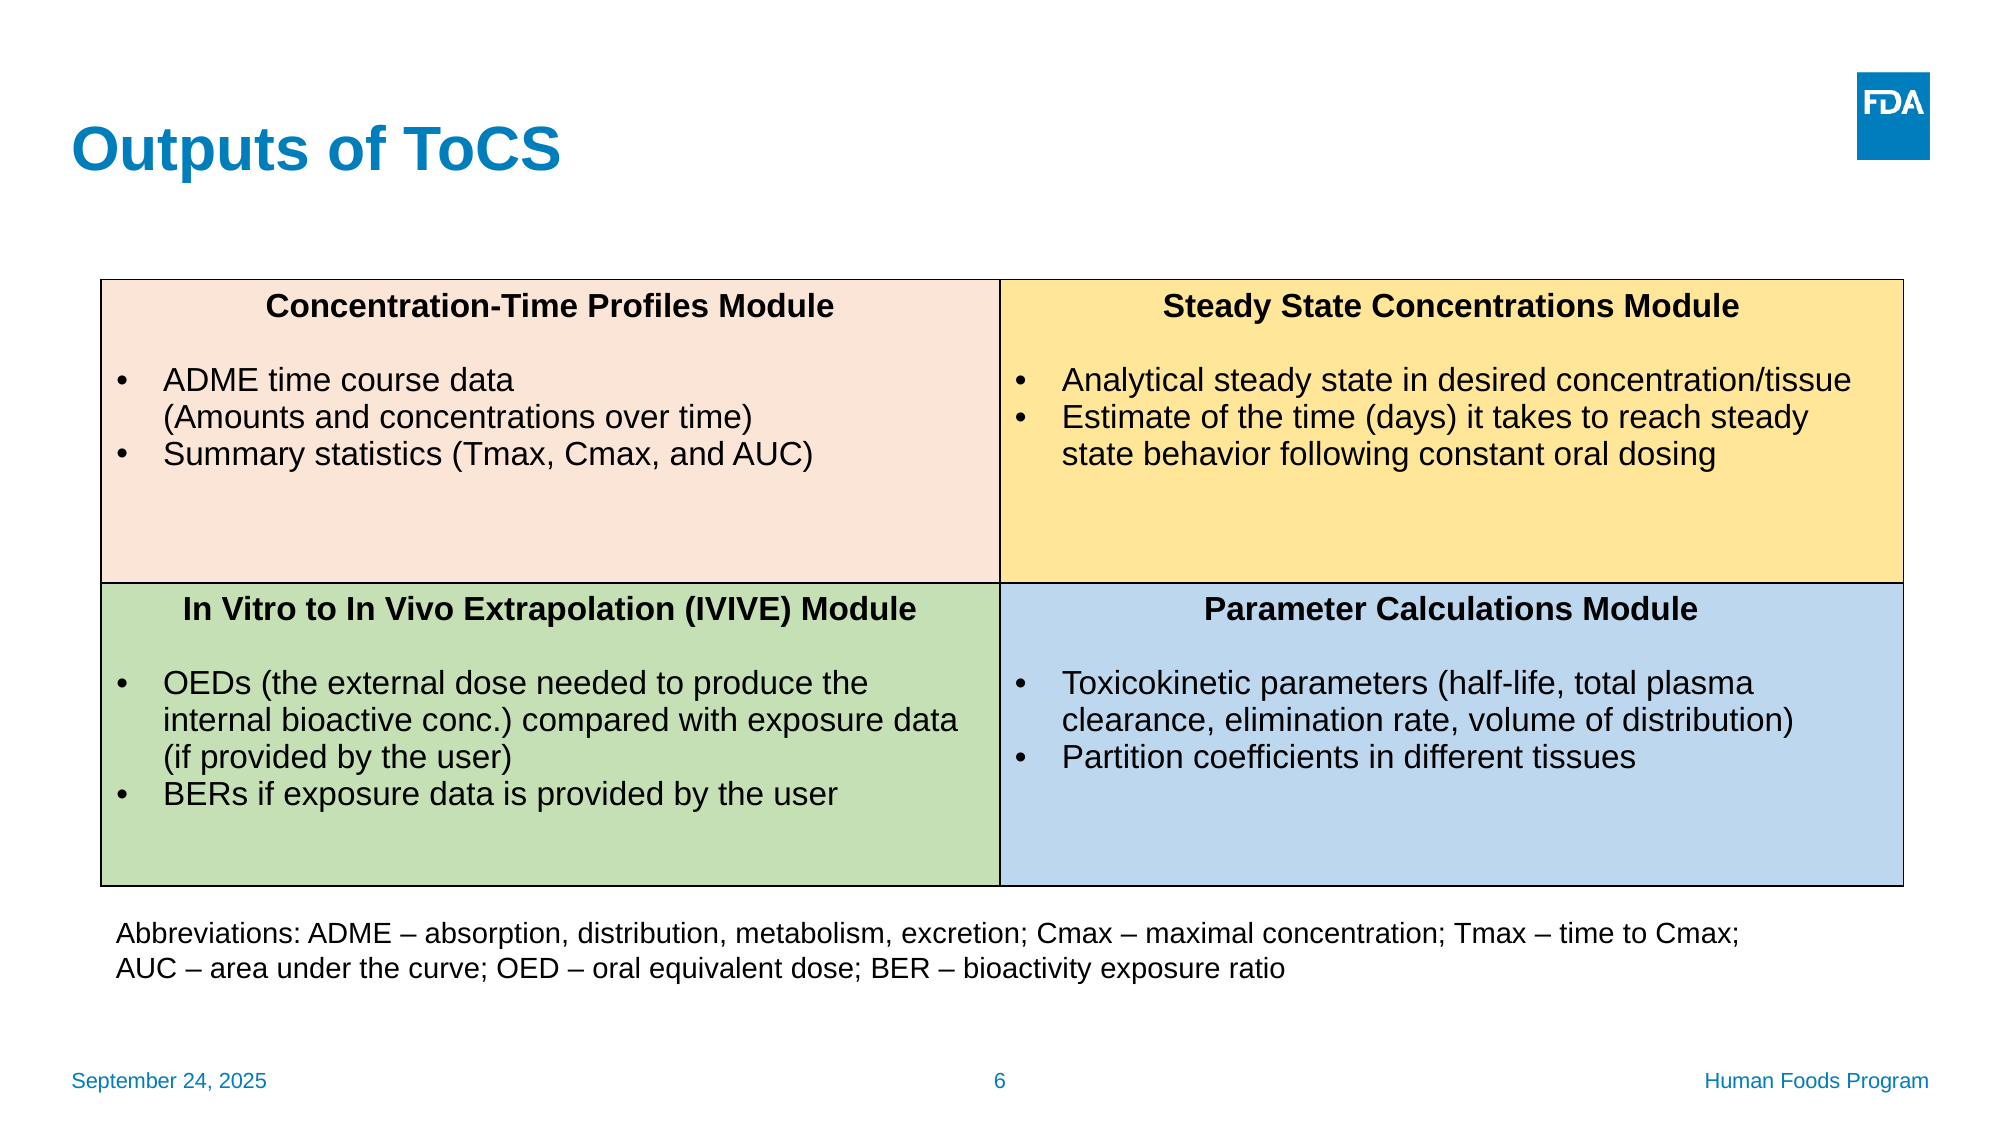

Outputs of ToCS
| Concentration-Time Profiles Module ADME time course data (Amounts and concentrations over time) Summary statistics (Tmax, Cmax, and AUC) | Steady State Concentrations Module Analytical steady state in desired concentration/tissue Estimate of the time (days) it takes to reach steady state behavior following constant oral dosing |
| --- | --- |
| In Vitro to In Vivo Extrapolation (IVIVE) Module OEDs (the external dose needed to produce the internal bioactive conc.) compared with exposure data (if provided by the user) BERs if exposure data is provided by the user | Parameter Calculations Module Toxicokinetic parameters (half-life, total plasma clearance, elimination rate, volume of distribution) Partition coefficients in different tissues |
Abbreviations: ADME – absorption, distribution, metabolism, excretion; Cmax – maximal concentration; Tmax – time to Cmax;
AUC – area under the curve; OED – oral equivalent dose; BER – bioactivity exposure ratio
September 24, 2025
6
Human Foods Program